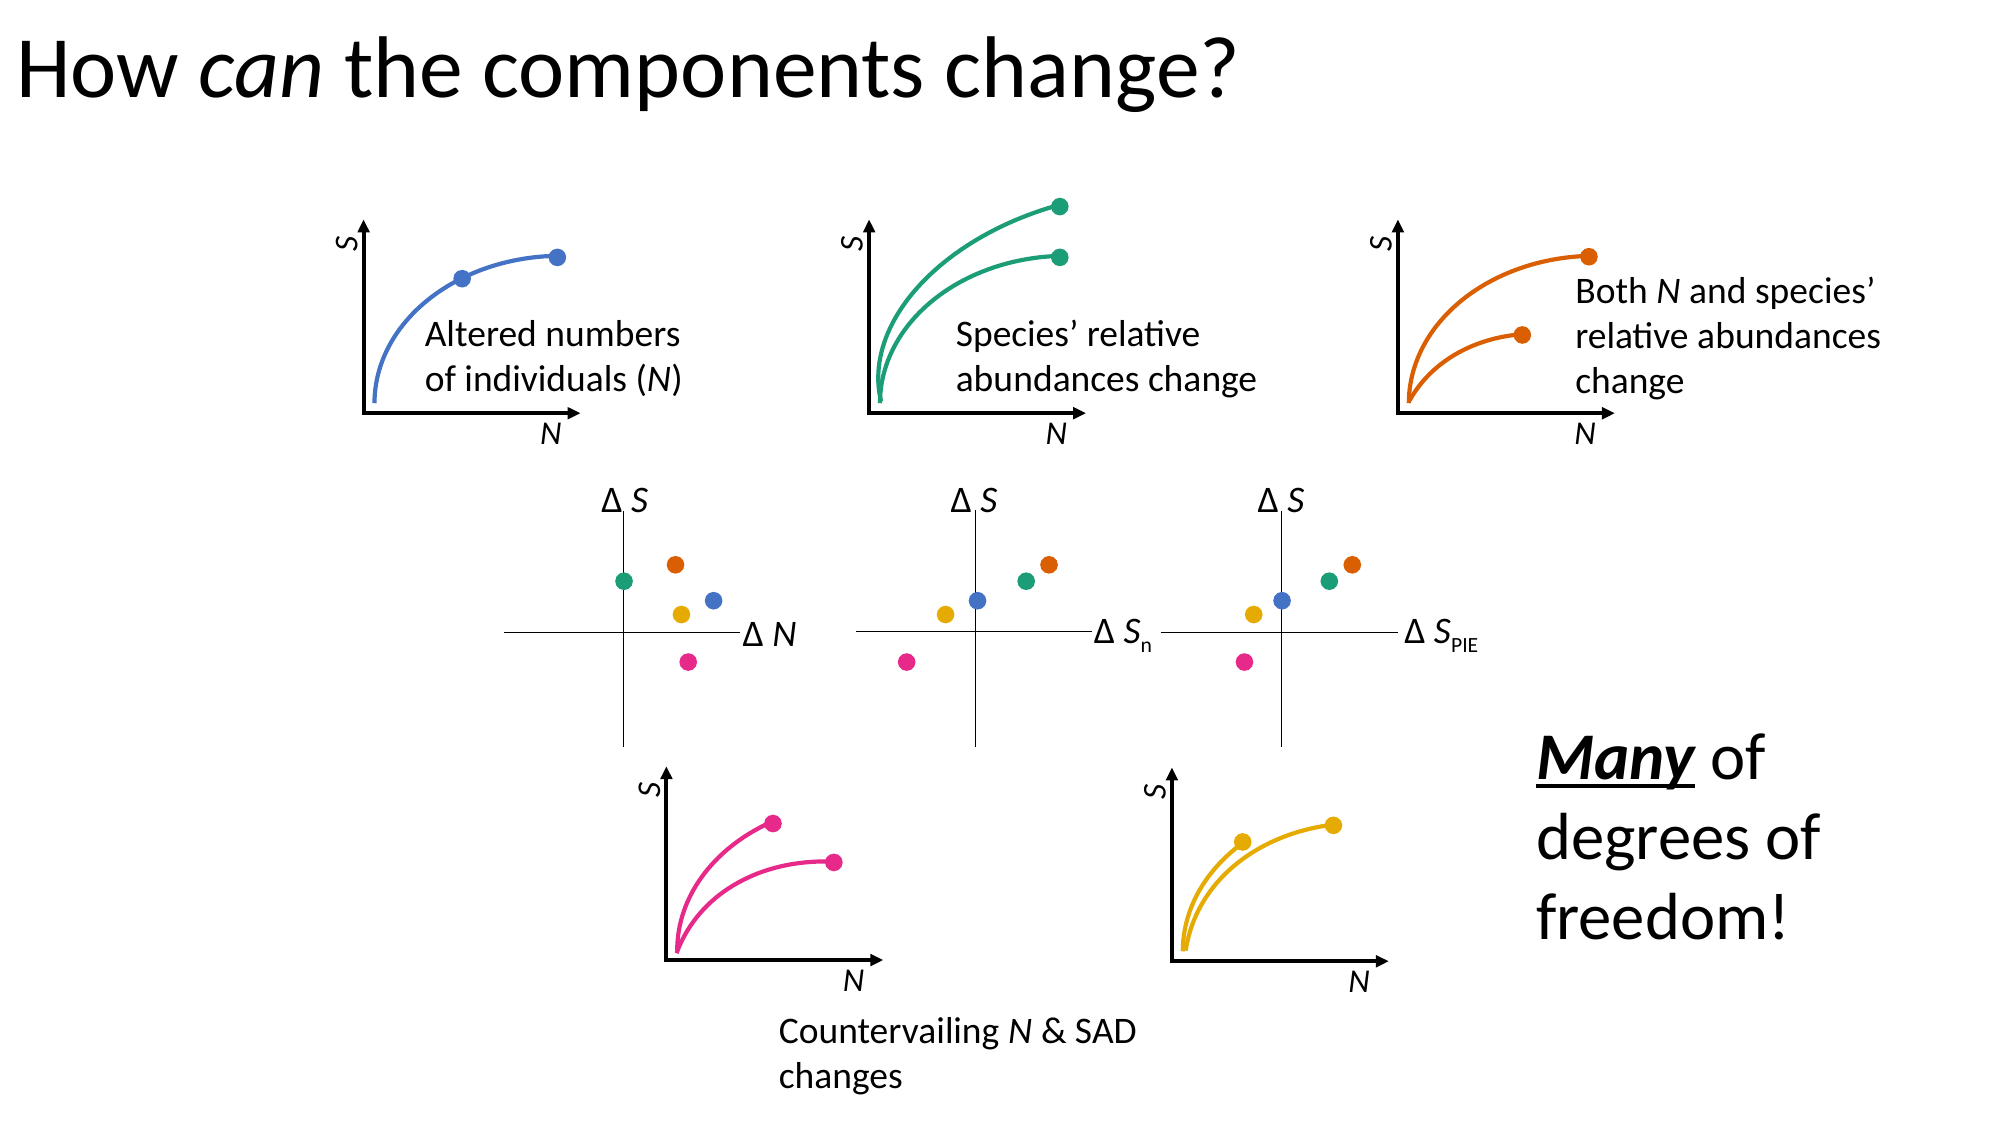

How can the components change?

S

N
S

N
S

N

Both N and species’ relative abundances change

Altered numbers of individuals (N)
Species’ relative abundances change

∆ S
∆ S
∆ S
∆ Sn
∆ SPIE
∆ N

Many of degrees of freedom!
S

N

S

N

Countervailing N & SAD changes